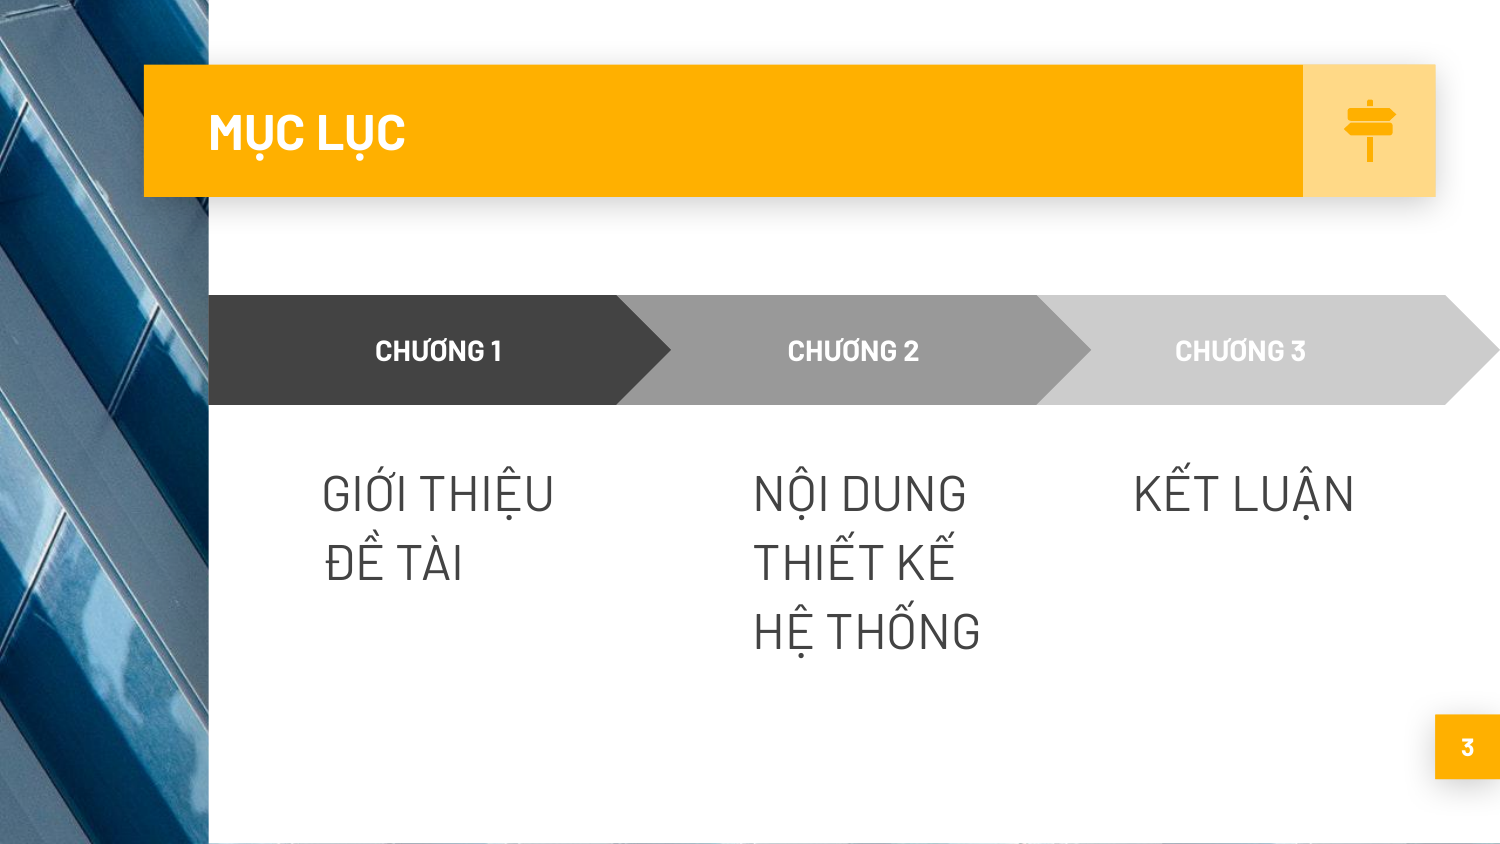

# MỤC LỤC

CHƯƠNG 1
CHƯƠNG 2
CHƯƠNG 3
NỘI DUNG THIẾT KẾ HỆ THỐNG
KẾT LUẬN
GIỚI THIỆU ĐỀ TÀI
3